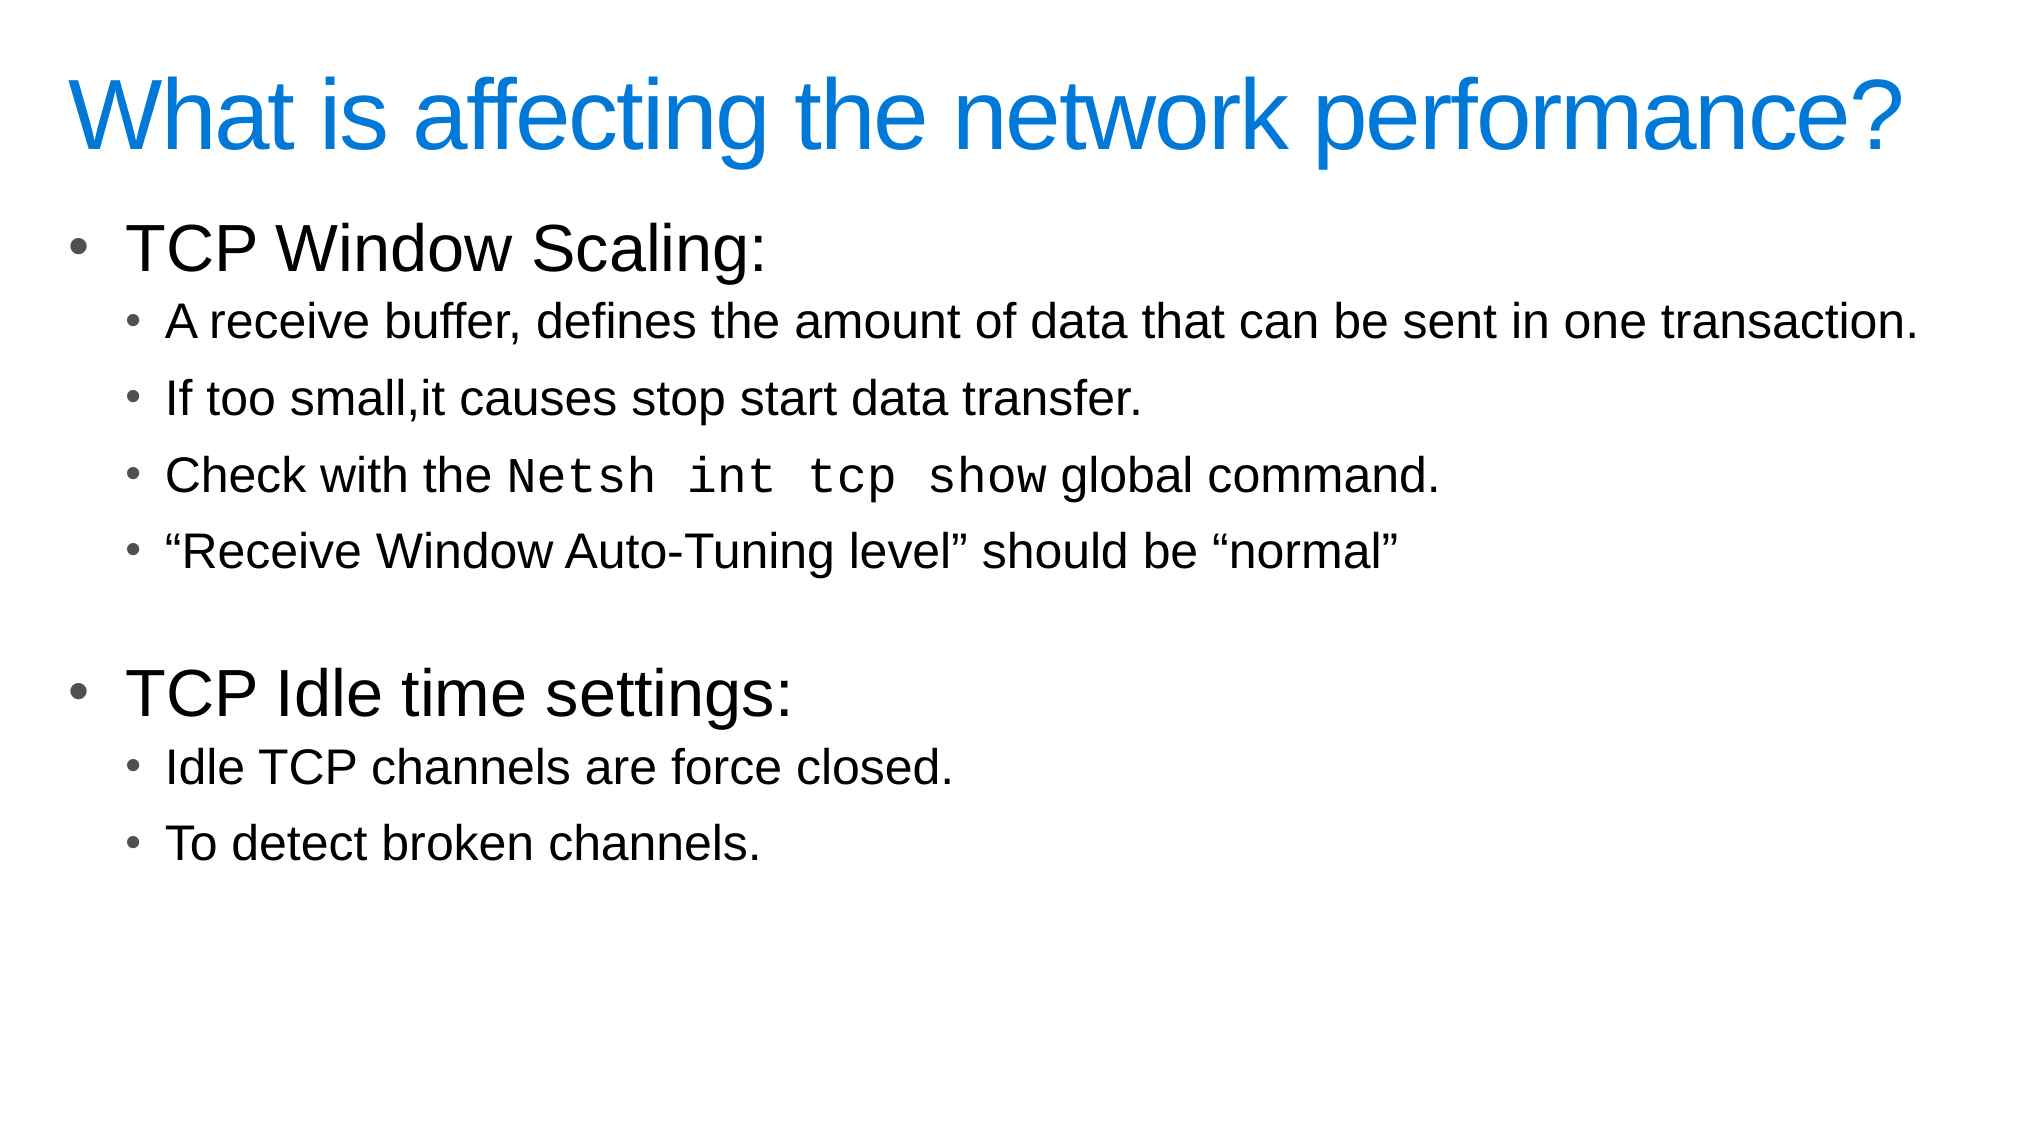

# What is affecting the network performance?
TCP Window Scaling:
A receive buffer, defines the amount of data that can be sent in one transaction.
If too small,it causes stop start data transfer.
Check with the Netsh int tcp show global command.
“Receive Window Auto-Tuning level” should be “normal”
TCP Idle time settings:
Idle TCP channels are force closed.
To detect broken channels.